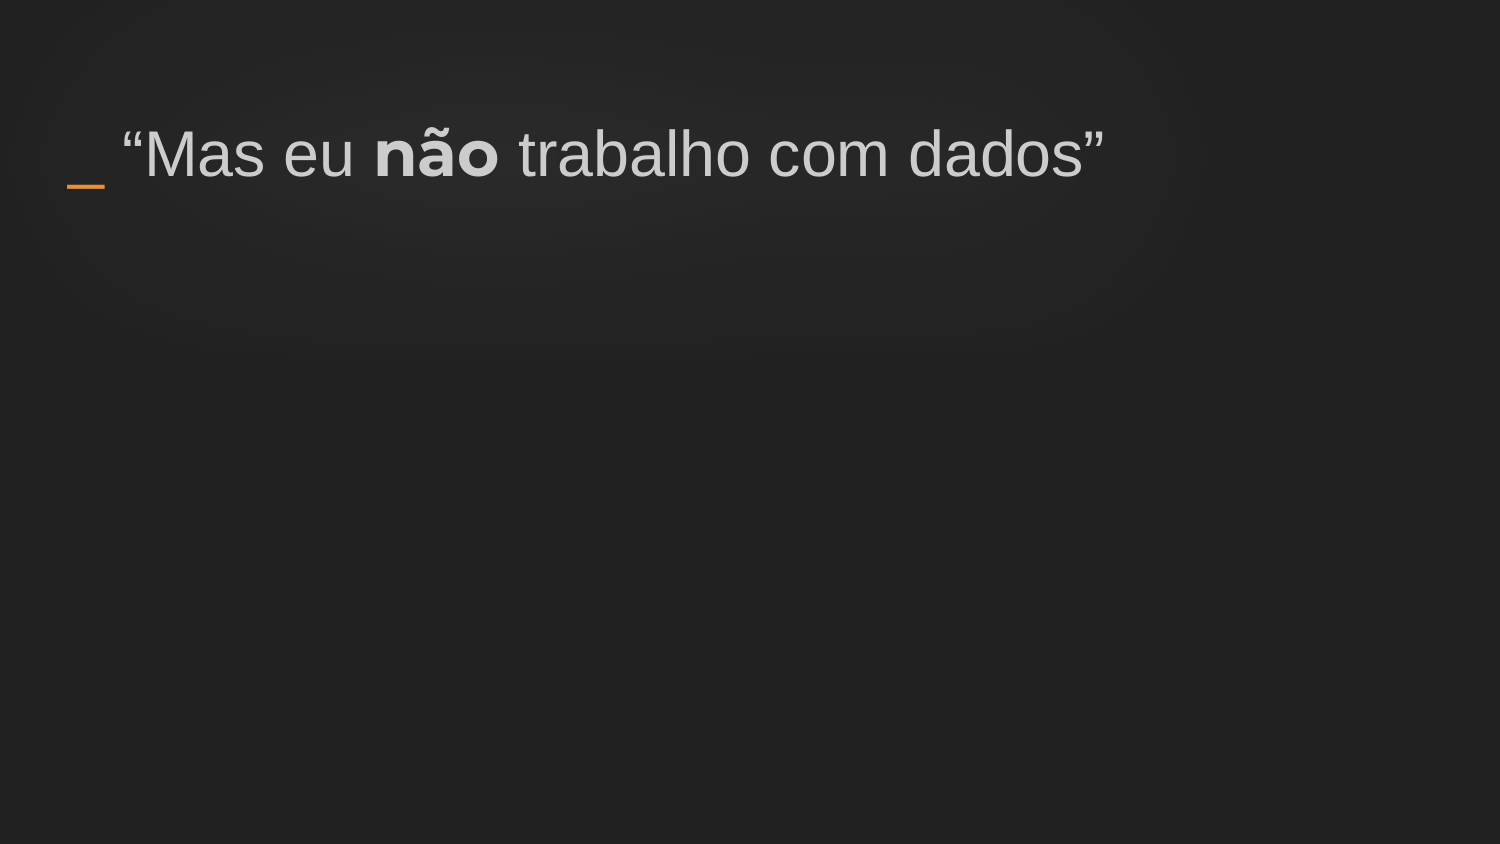

_ “Mas eu não trabalho com dados”